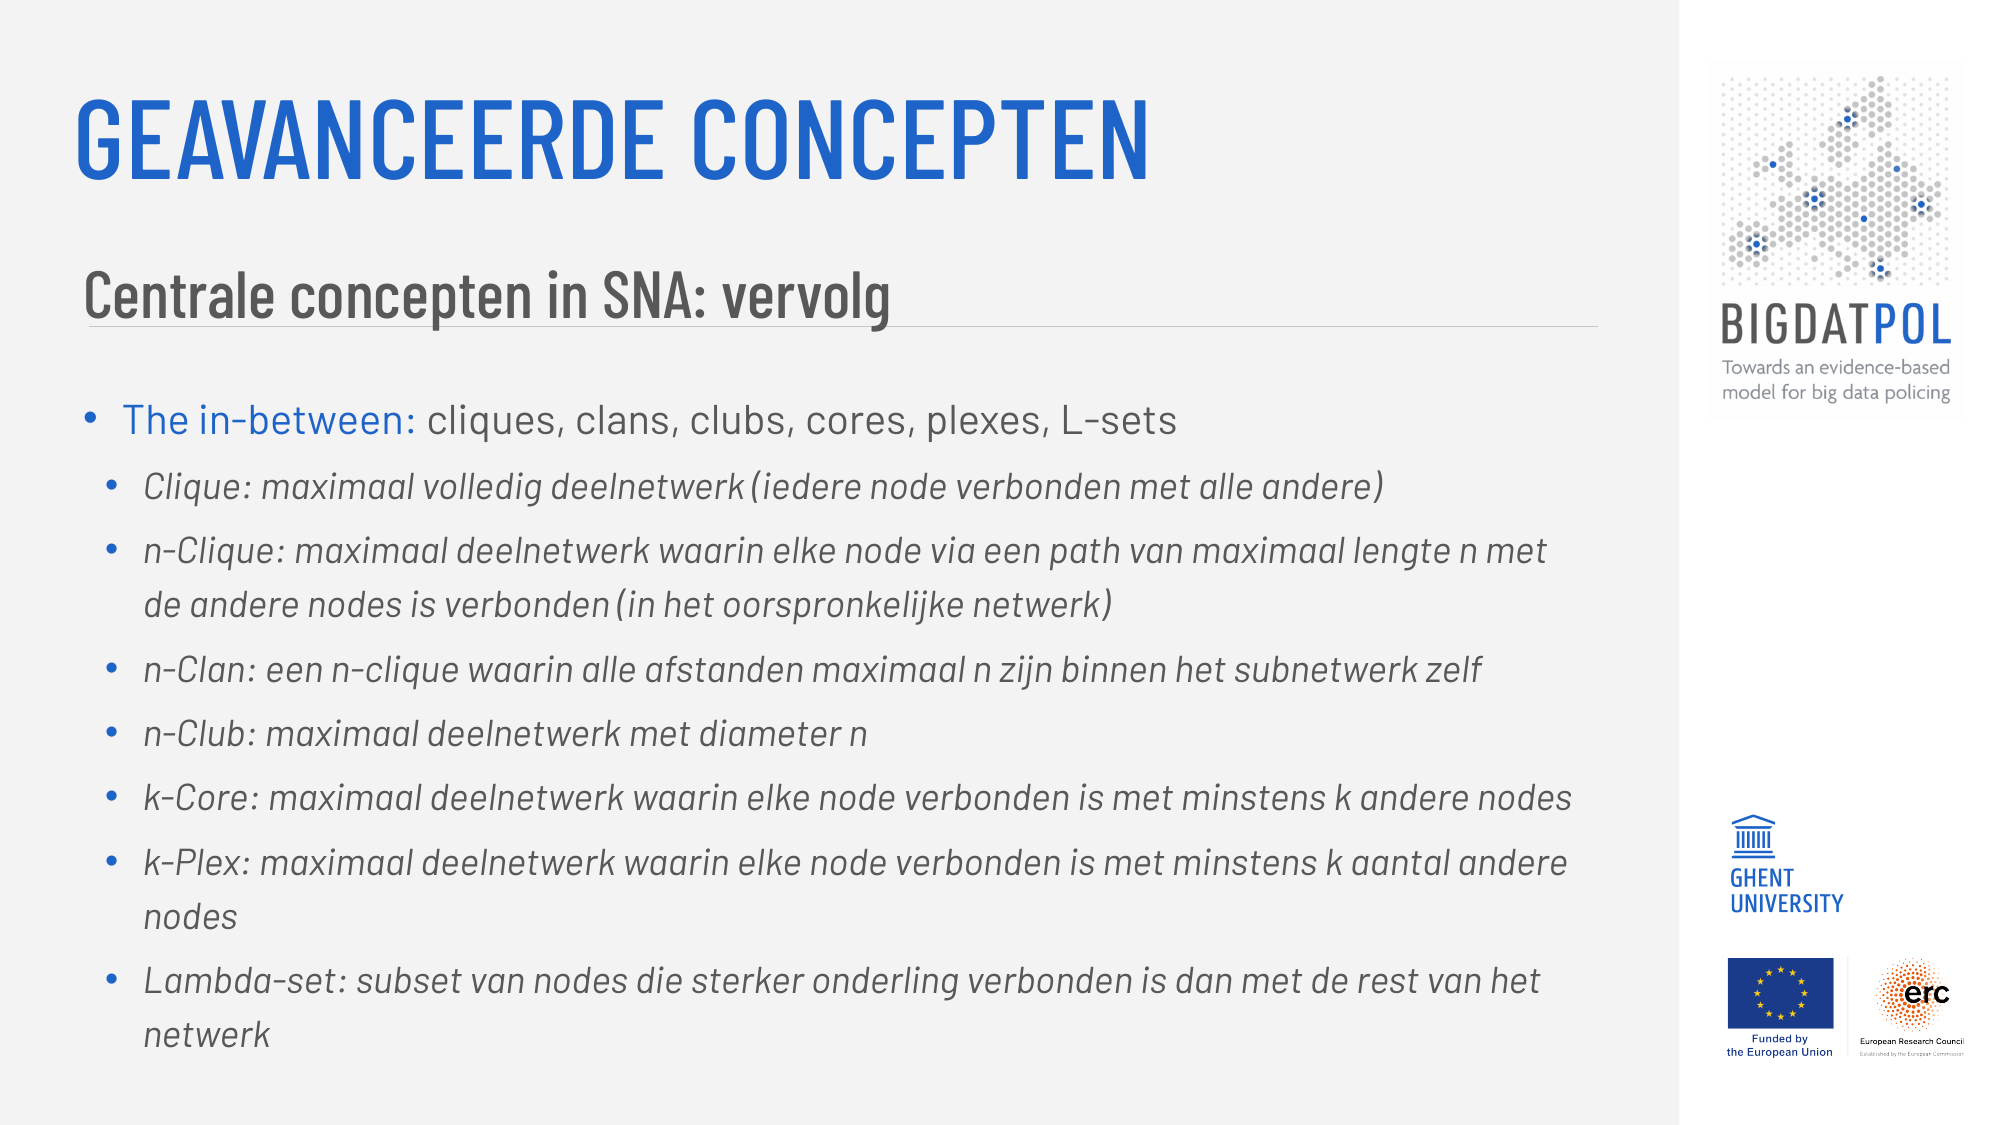

# Geavanceerde concepten
Centrale concepten in SNA: vervolg
The in-between: cliques, clans, clubs, cores, plexes, L-sets
Clique: maximaal volledig deelnetwerk (iedere node verbonden met alle andere)
n-Clique: maximaal deelnetwerk waarin elke node via een path van maximaal lengte n met de andere nodes is verbonden (in het oorspronkelijke netwerk)
n-Clan: een n-clique waarin alle afstanden maximaal n zijn binnen het subnetwerk zelf
n-Club: maximaal deelnetwerk met diameter n
k-Core: maximaal deelnetwerk waarin elke node verbonden is met minstens k andere nodes
k-Plex: maximaal deelnetwerk waarin elke node verbonden is met minstens k aantal andere nodes
Lambda-set: subset van nodes die sterker onderling verbonden is dan met de rest van het netwerk